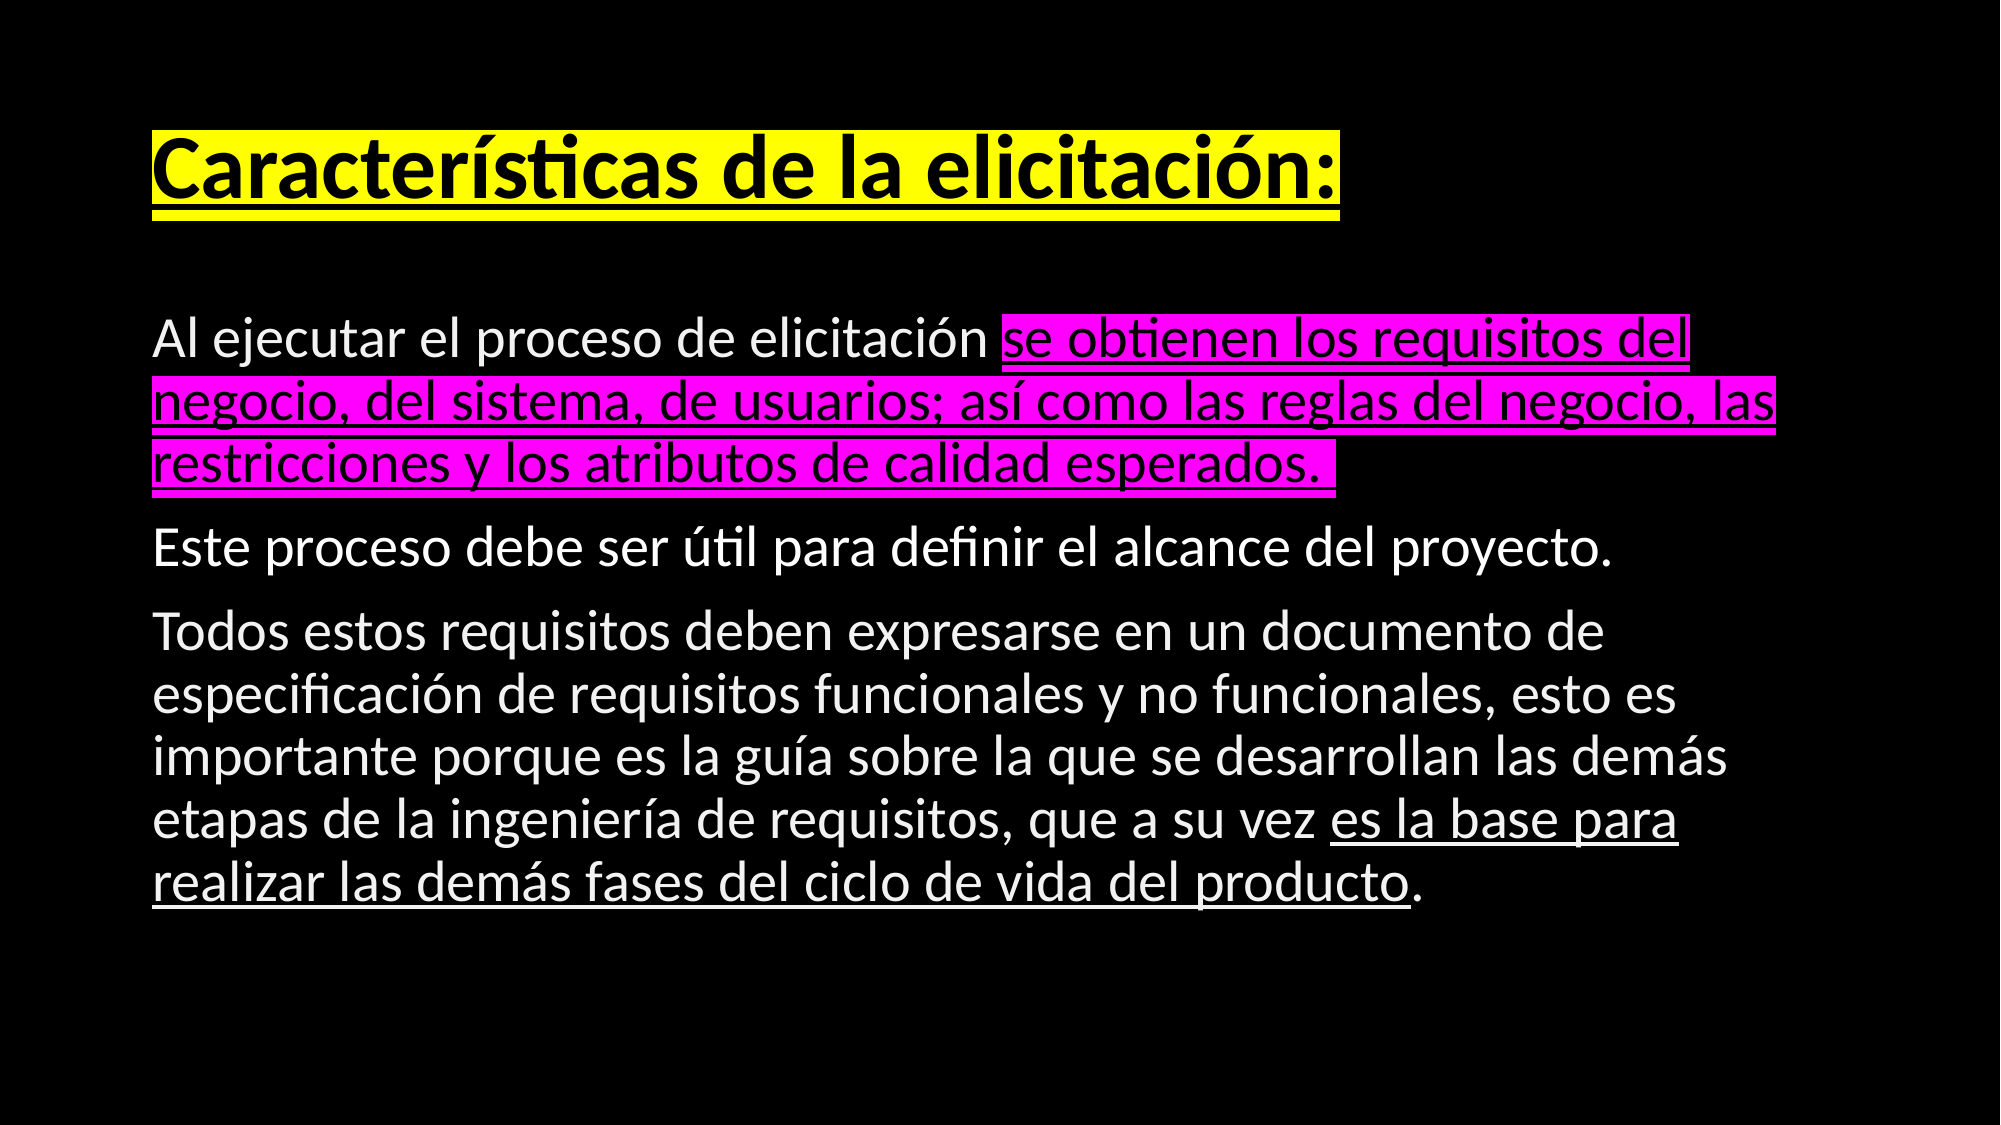

# Características de la elicitación:
Al ejecutar el proceso de elicitación se obtienen los requisitos del negocio, del sistema, de usuarios; así como las reglas del negocio, las restricciones y los atributos de calidad esperados.
Este proceso debe ser útil para definir el alcance del proyecto.
Todos estos requisitos deben expresarse en un documento de especificación de requisitos funcionales y no funcionales, esto es importante porque es la guía sobre la que se desarrollan las demás etapas de la ingeniería de requisitos, que a su vez es la base para realizar las demás fases del ciclo de vida del producto.